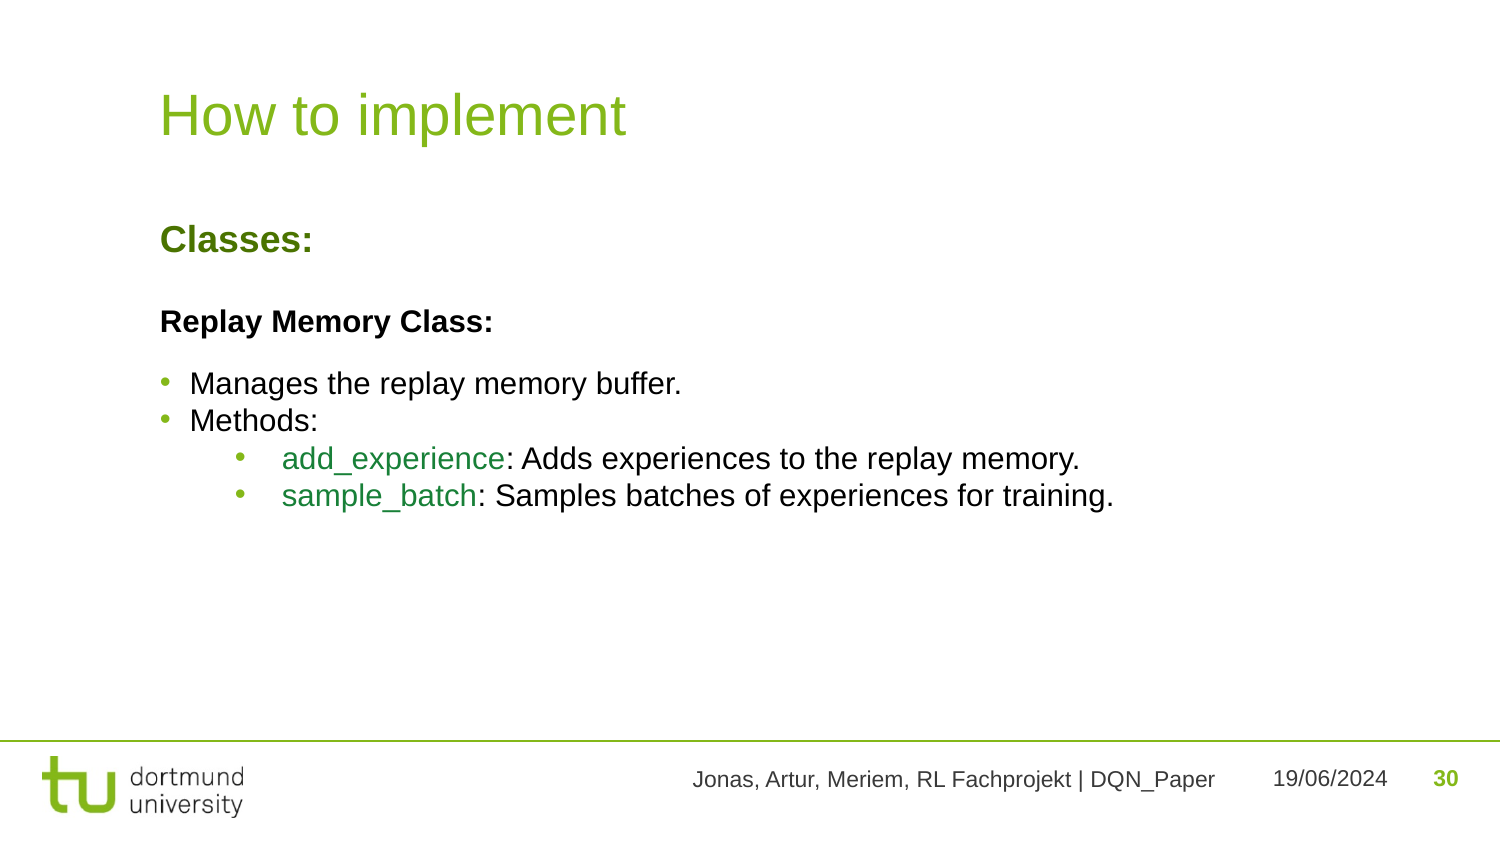

How to implement
Classes:
Replay Memory Class:
Manages the replay memory buffer.
Methods:
add_experience: Adds experiences to the replay memory.
sample_batch: Samples batches of experiences for training.

30
19/06/2024
Jonas, Artur, Meriem, RL Fachprojekt | DQN_Paper